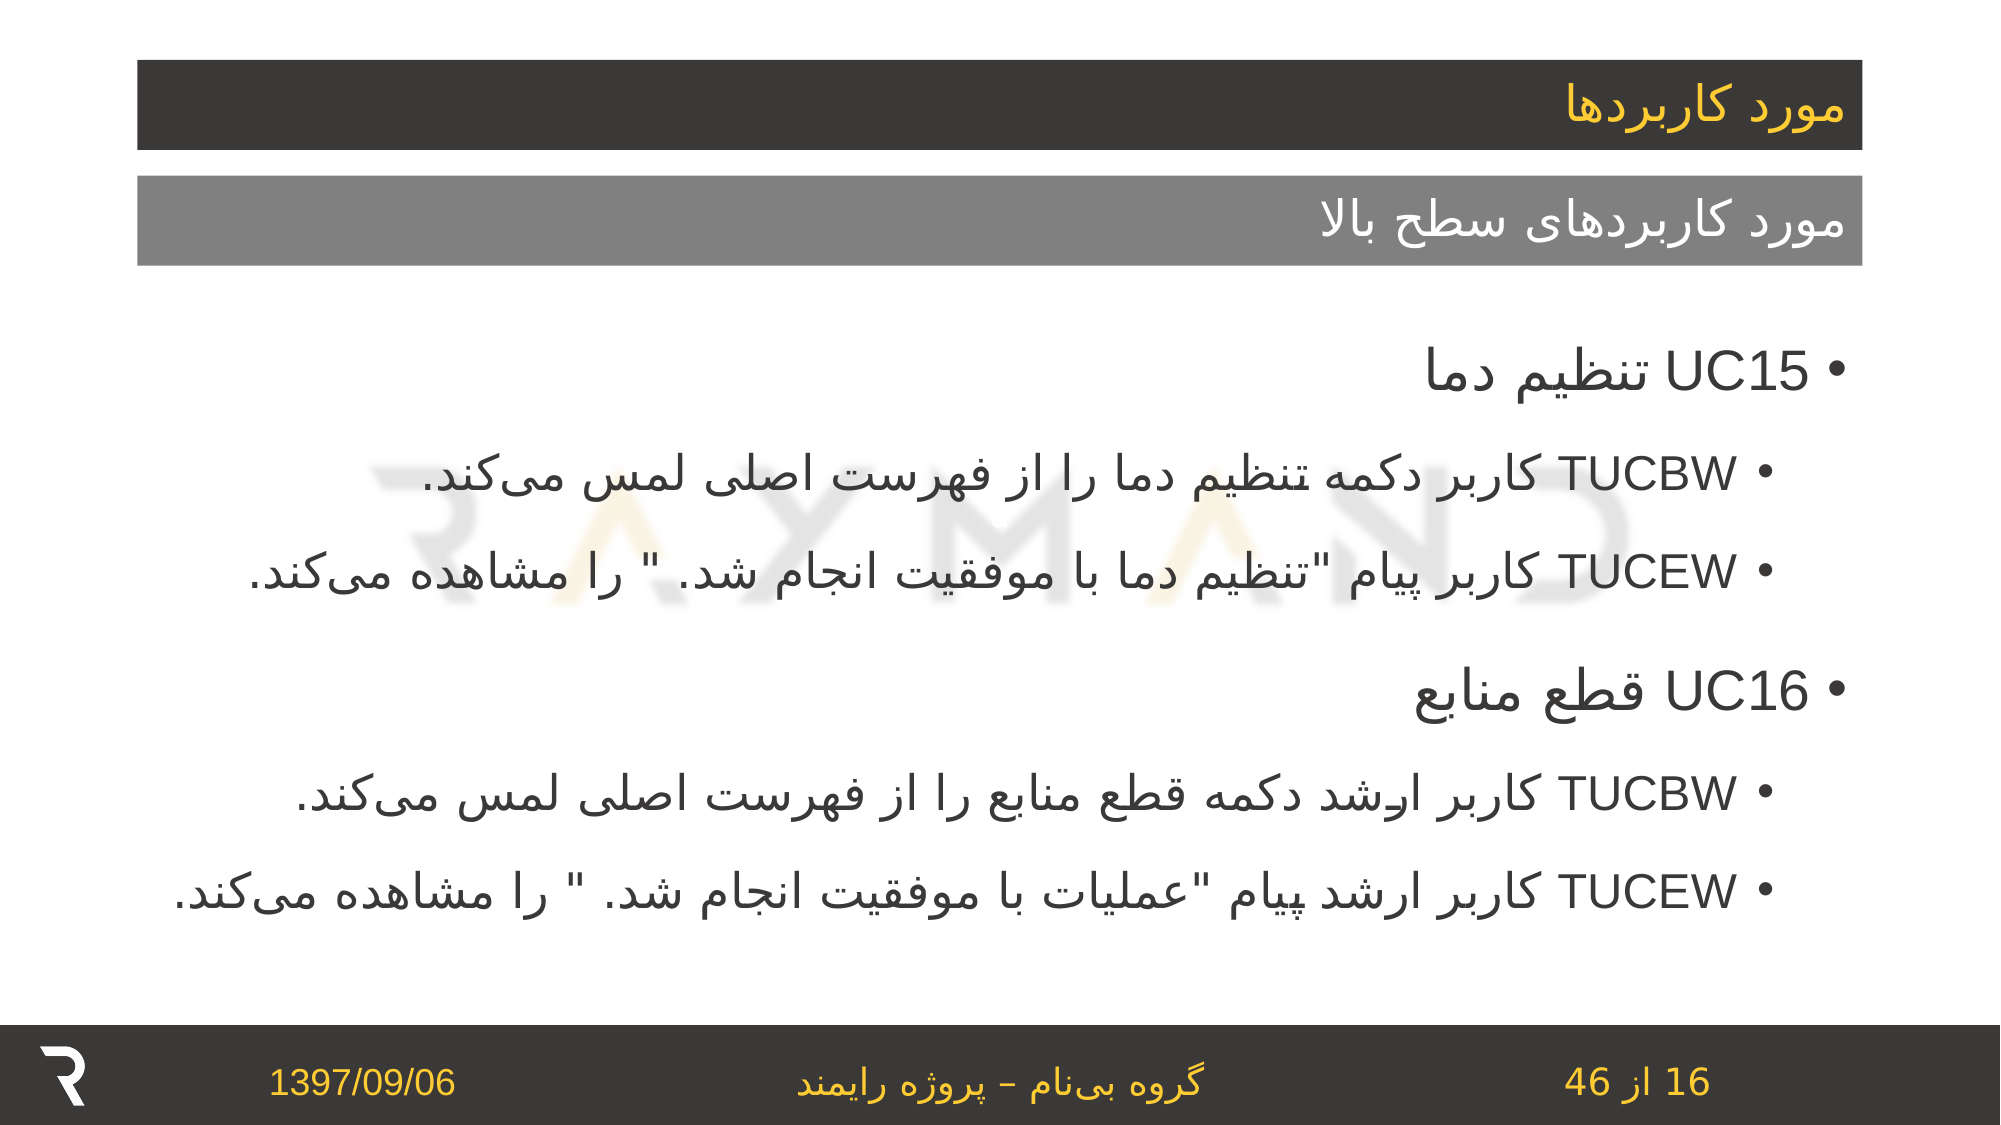

# مورد کاربردها
مورد کاربردهای سطح بالا
UC15 تنظیم دما
TUCBW کاربر دکمه تنظیم دما را از فهرست اصلی لمس می‌کند.
TUCEW کاربر پیام "تنظیم دما با موفقیت انجام شد. " را مشاهده می‌کند.
UC16 قطع منابع
TUCBW کاربر ارشد دکمه قطع منابع را از فهرست اصلی لمس می‌کند.
TUCEW کاربر ارشد پیام "عملیات با موفقیت انجام شد. " را مشاهده می‌کند.